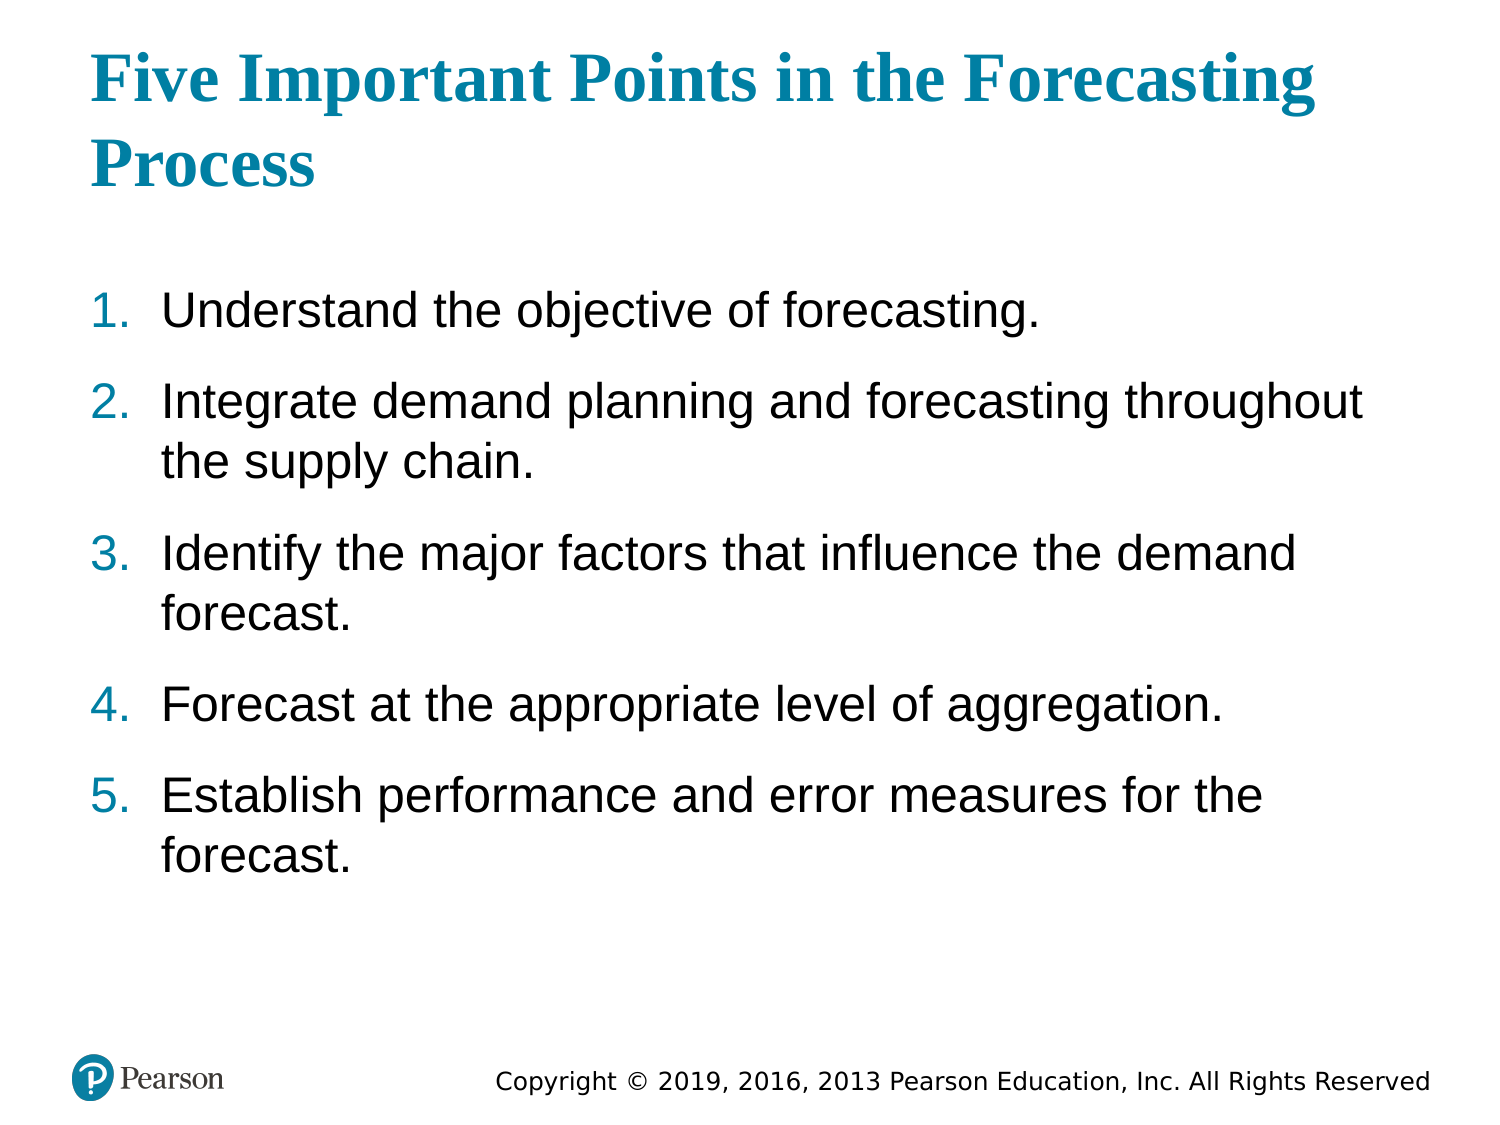

# Five Important Points in the Forecasting Process
Understand the objective of forecasting.
Integrate demand planning and forecasting throughout the supply chain.
Identify the major factors that influence the demand forecast.
Forecast at the appropriate level of aggregation.
Establish performance and error measures for the forecast.